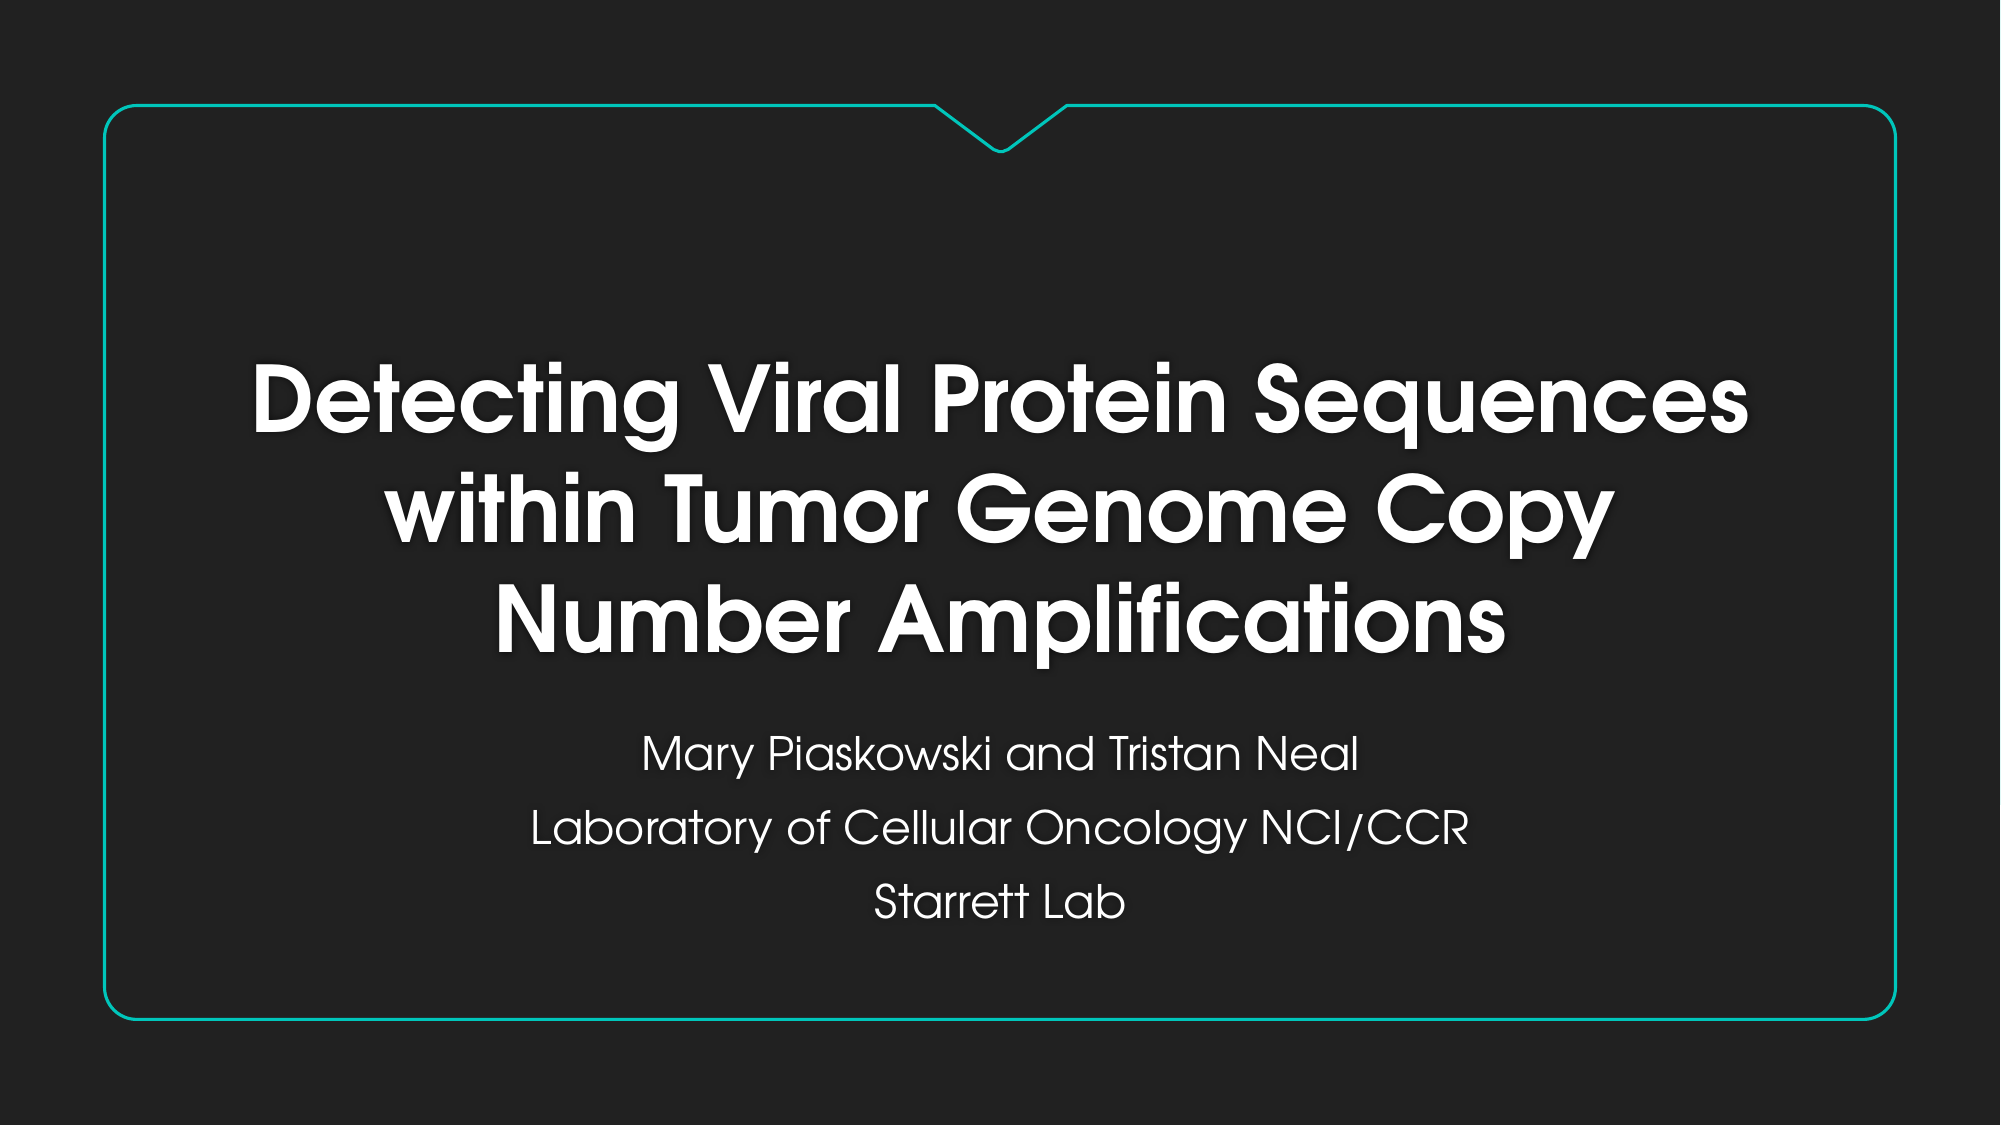

# Detecting Viral Protein Sequences within Tumor Genome Copy Number Amplifications
Mary Piaskowski and Tristan Neal
Laboratory of Cellular Oncology NCI/CCR
Starrett Lab